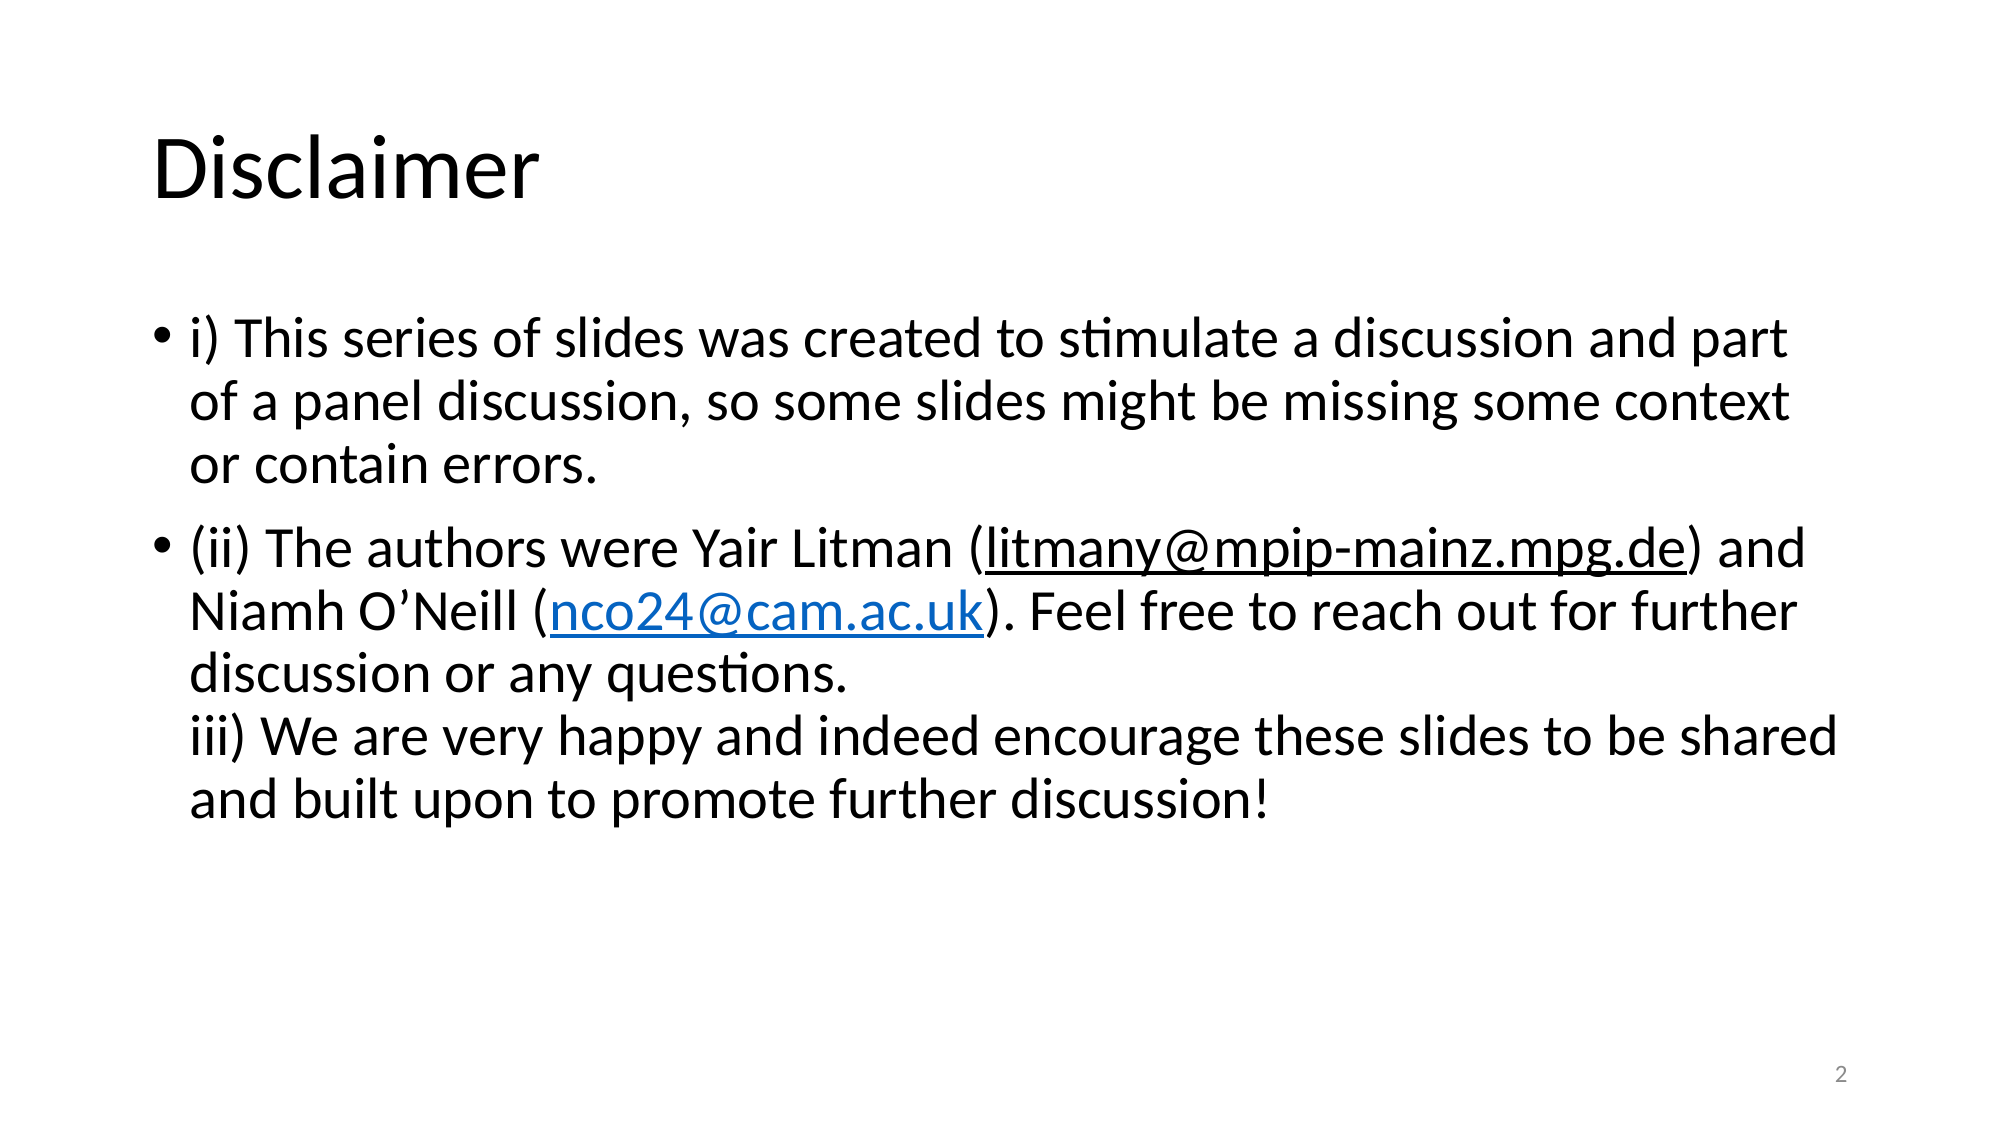

# Disclaimer
i) This series of slides was created to stimulate a discussion and part of a panel discussion, so some slides might be missing some context or contain errors.
(ii) The authors were Yair Litman (litmany@mpip-mainz.mpg.de) and Niamh O’Neill (nco24@cam.ac.uk). Feel free to reach out for further discussion or any questions.
iii) We are very happy and indeed encourage these slides to be shared and built upon to promote further discussion!

2